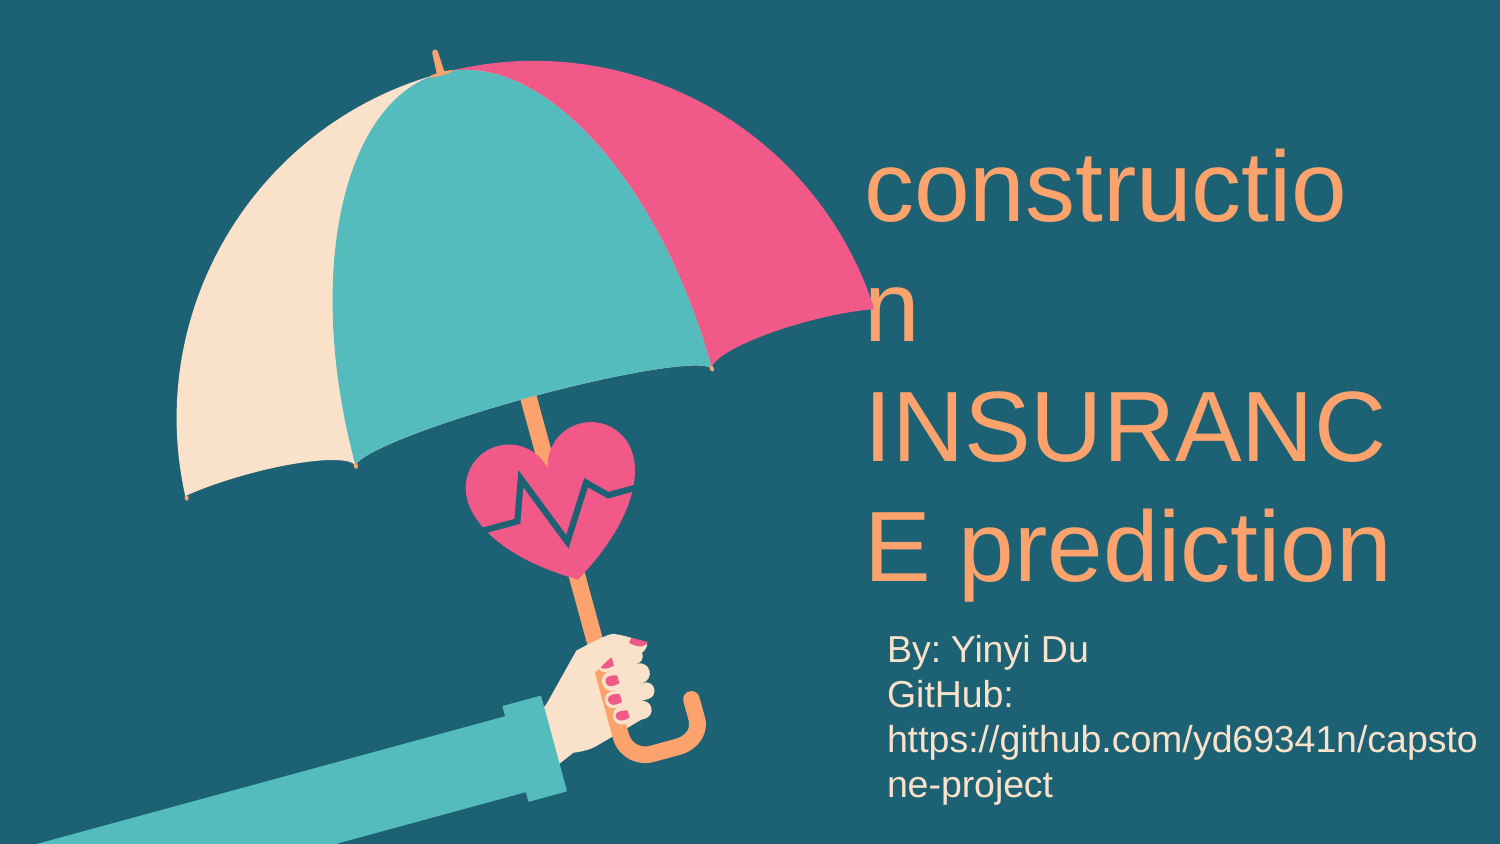

# construction INSURANCE prediction
By: Yinyi Du
GitHub: https://github.com/yd69341n/capstone-project